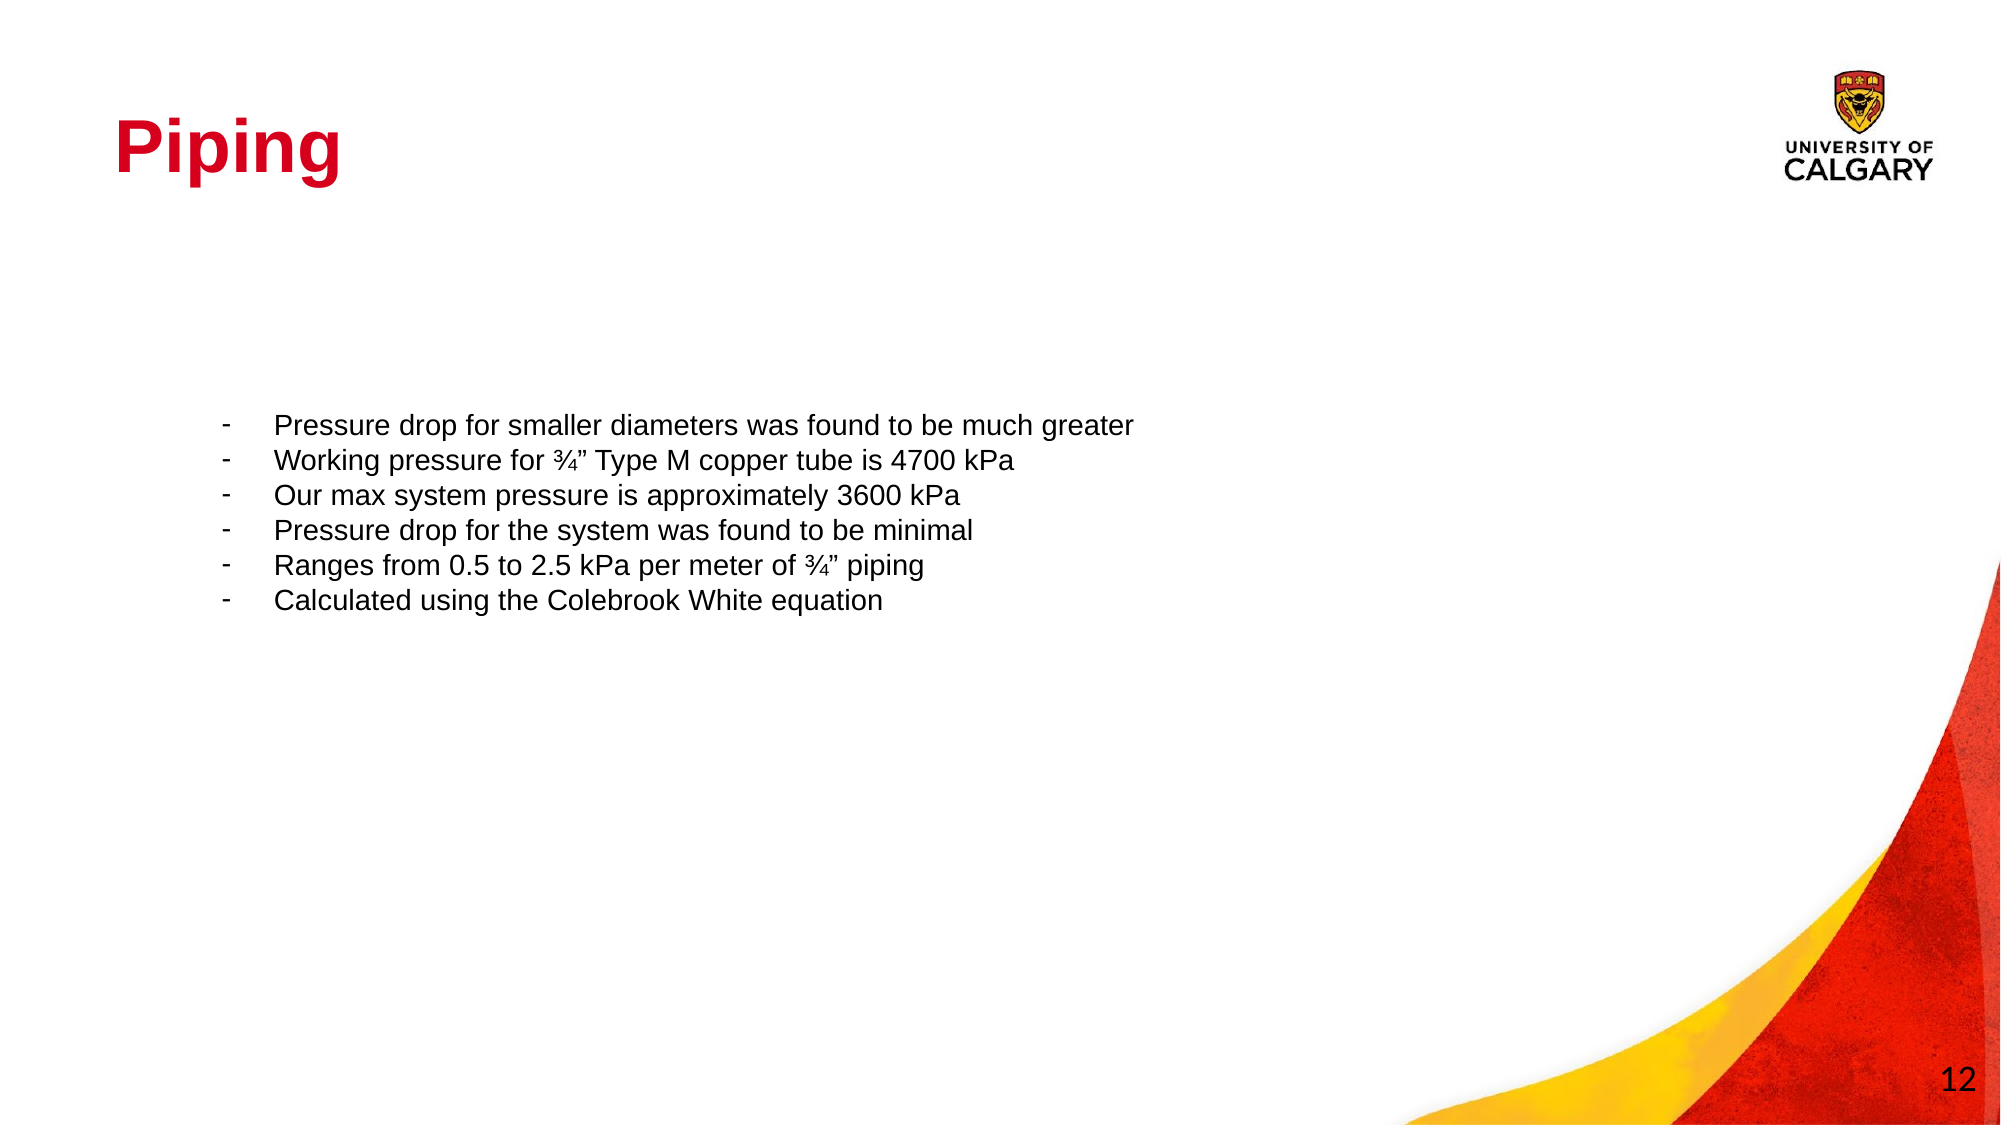

# Piping
Pressure drop for smaller diameters was found to be much greater
Working pressure for ¾” Type M copper tube is 4700 kPa
Our max system pressure is approximately 3600 kPa
Pressure drop for the system was found to be minimal
Ranges from 0.5 to 2.5 kPa per meter of ¾” piping
Calculated using the Colebrook White equation
12